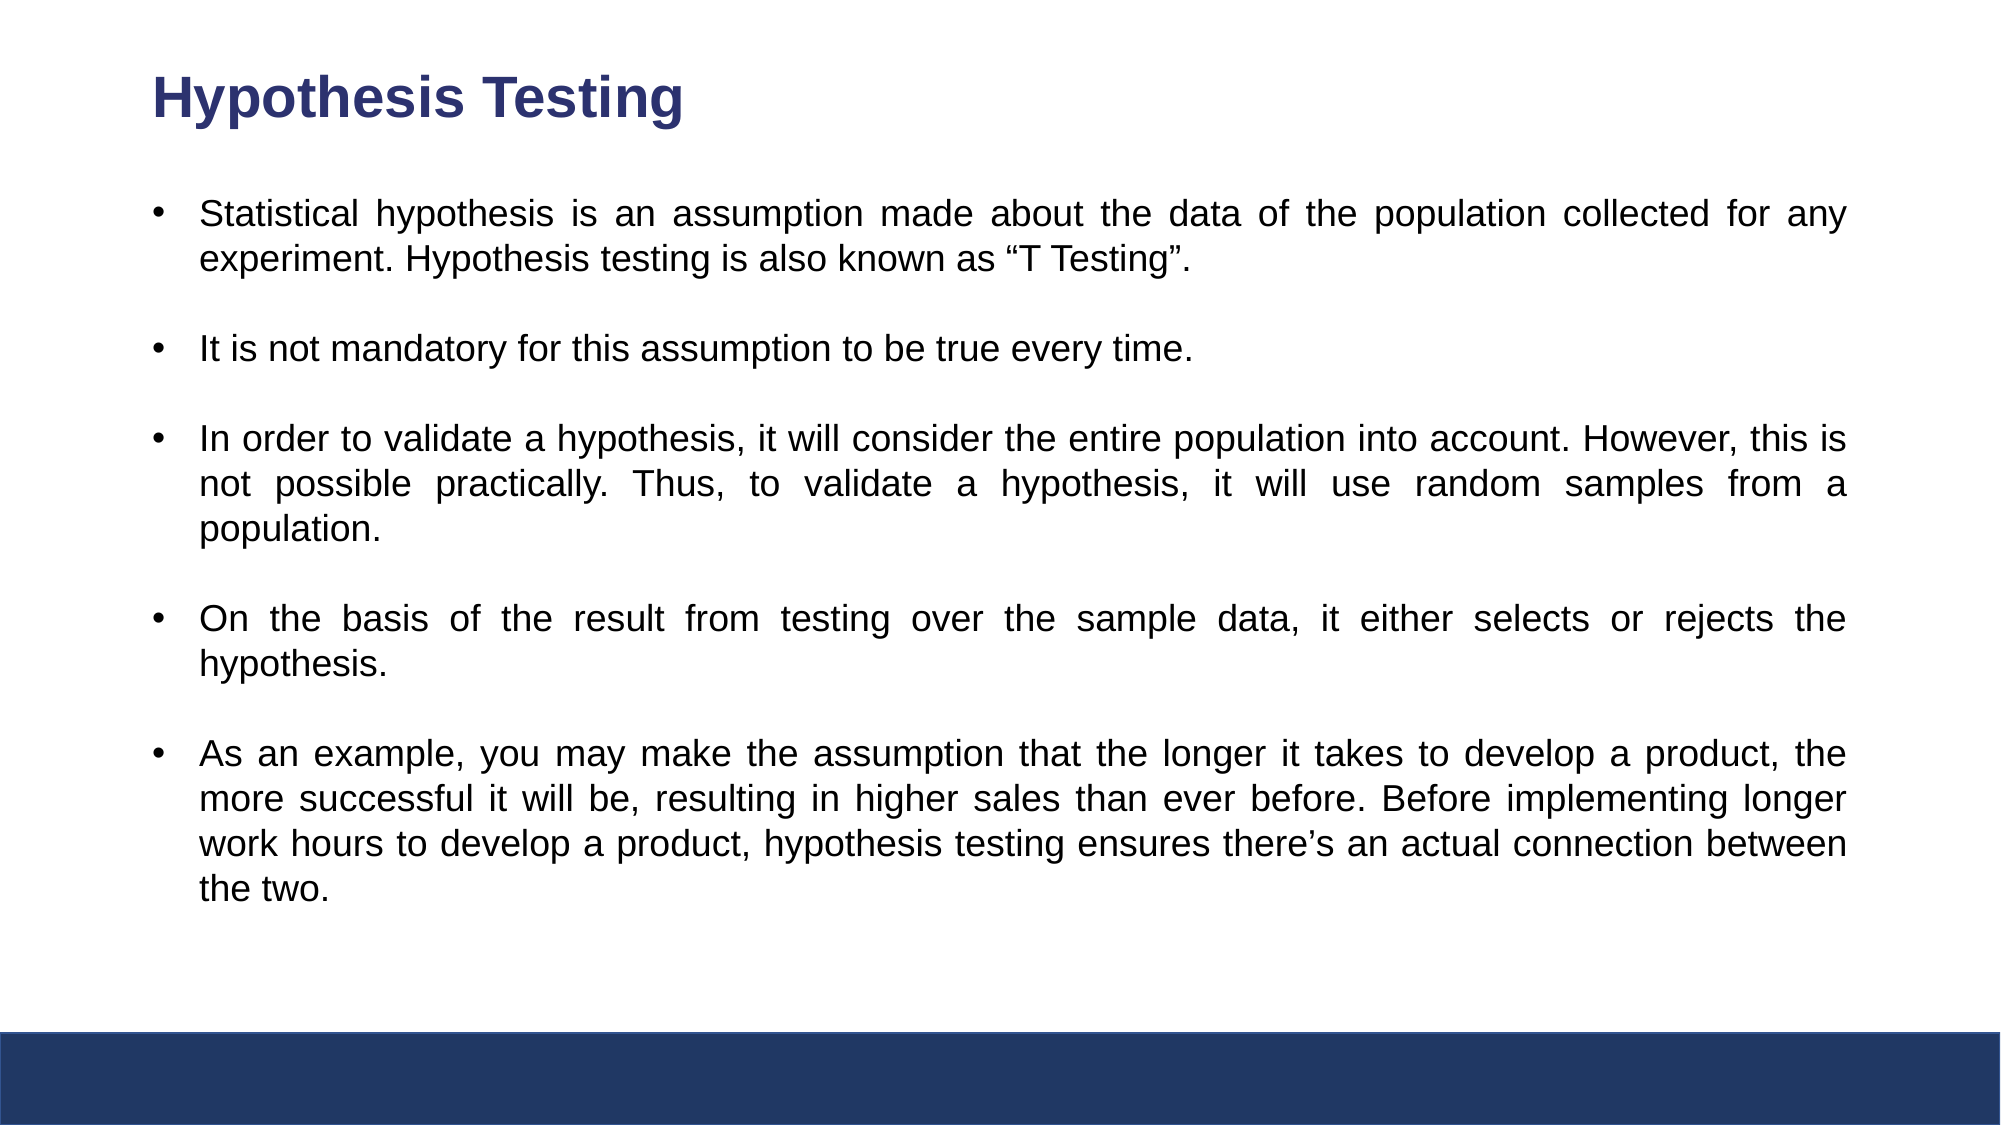

Hypothesis Testing
Statistical hypothesis is an assumption made about the data of the population collected for any experiment. Hypothesis testing is also known as “T Testing”.

It is not mandatory for this assumption to be true every time.

In order to validate a hypothesis, it will consider the entire population into account. However, this is not possible practically. Thus, to validate a hypothesis, it will use random samples from a population.

On the basis of the result from testing over the sample data, it either selects or rejects the hypothesis.

As an example, you may make the assumption that the longer it takes to develop a product, the more successful it will be, resulting in higher sales than ever before. Before implementing longer work hours to develop a product, hypothesis testing ensures there’s an actual connection between the two.

51